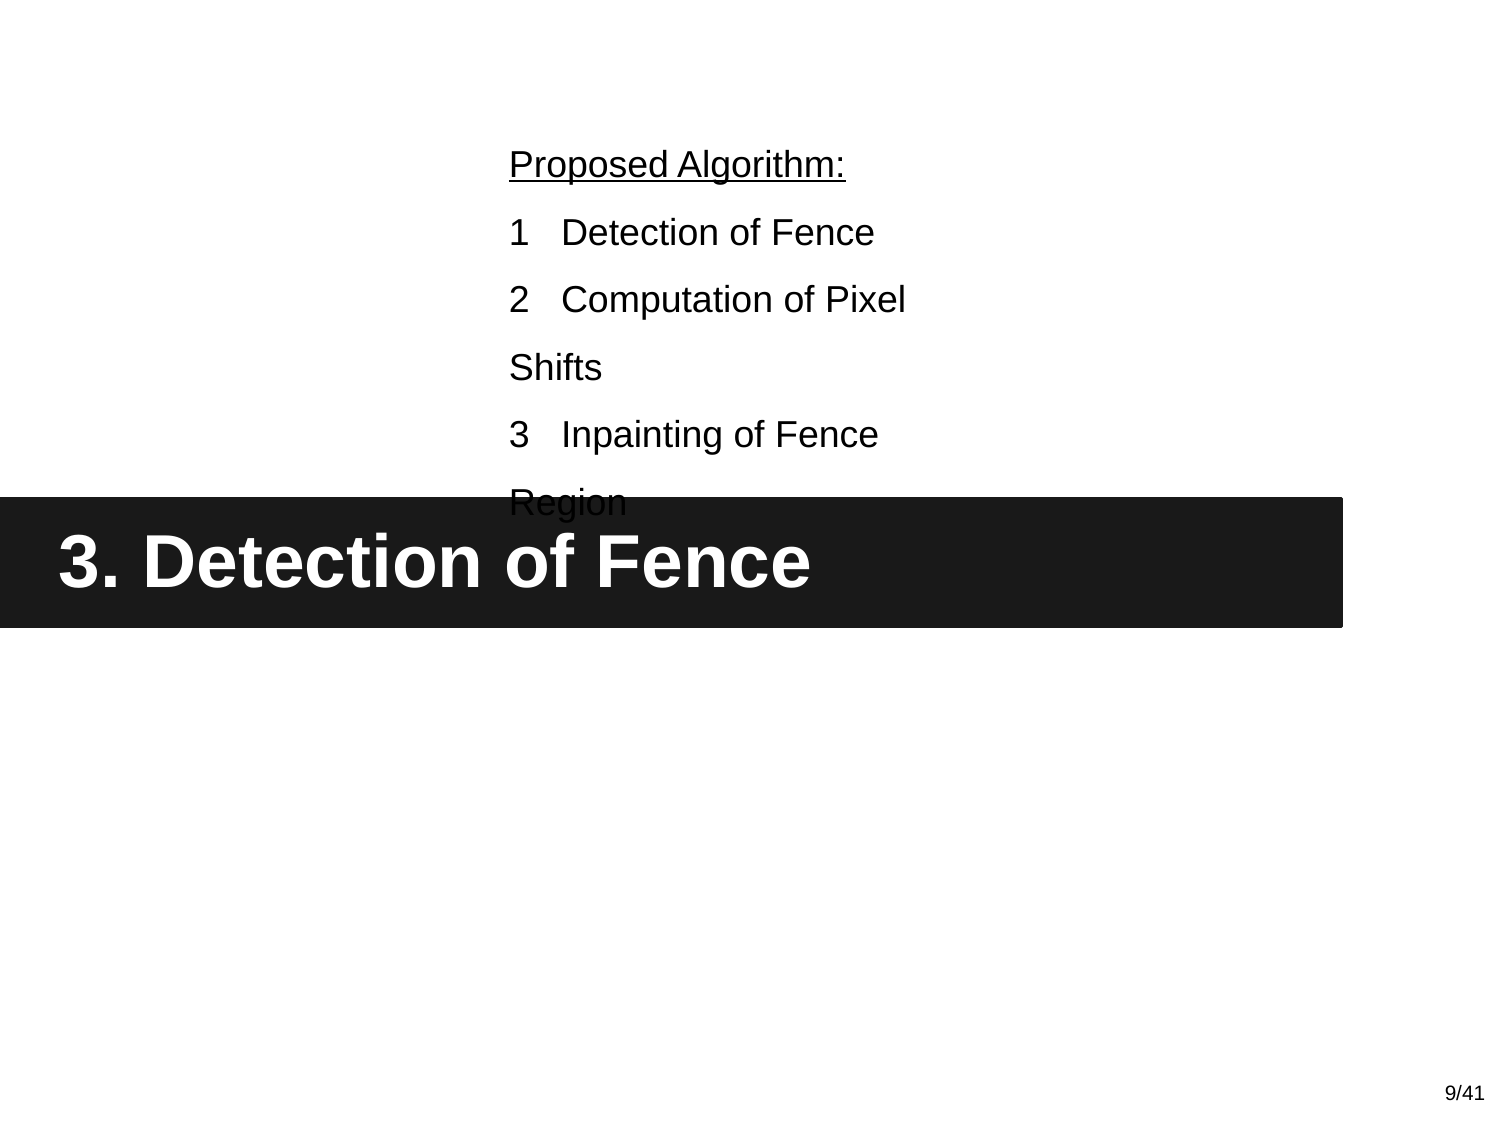

Proposed Algorithm:
1   Detection of Fence
2   Computation of Pixel Shifts
3   Inpainting of Fence Region
3. Detection of Fence

9/41